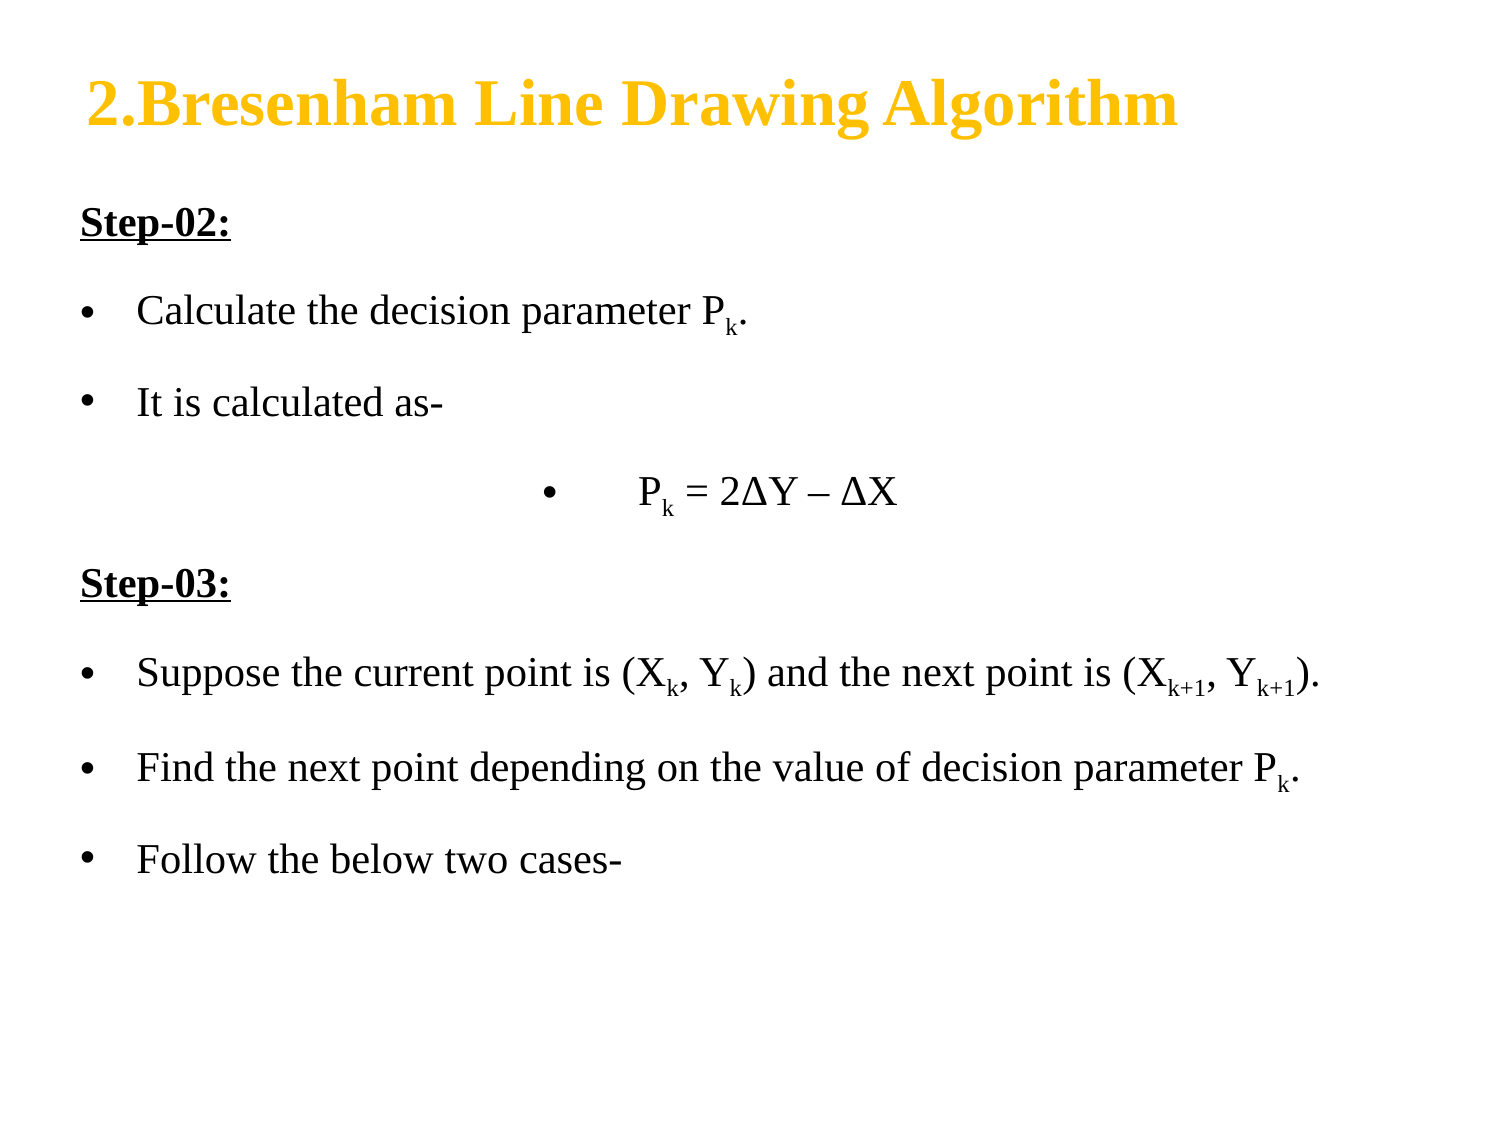

2.Bresenham Line Drawing Algorithm
Step-02:
Calculate the decision parameter Pk.
It is calculated as-
Pk = 2ΔY – ΔX
Step-03:
Suppose the current point is (Xk, Yk) and the next point is (Xk+1, Yk+1).
Find the next point depending on the value of decision parameter Pk.
Follow the below two cases-